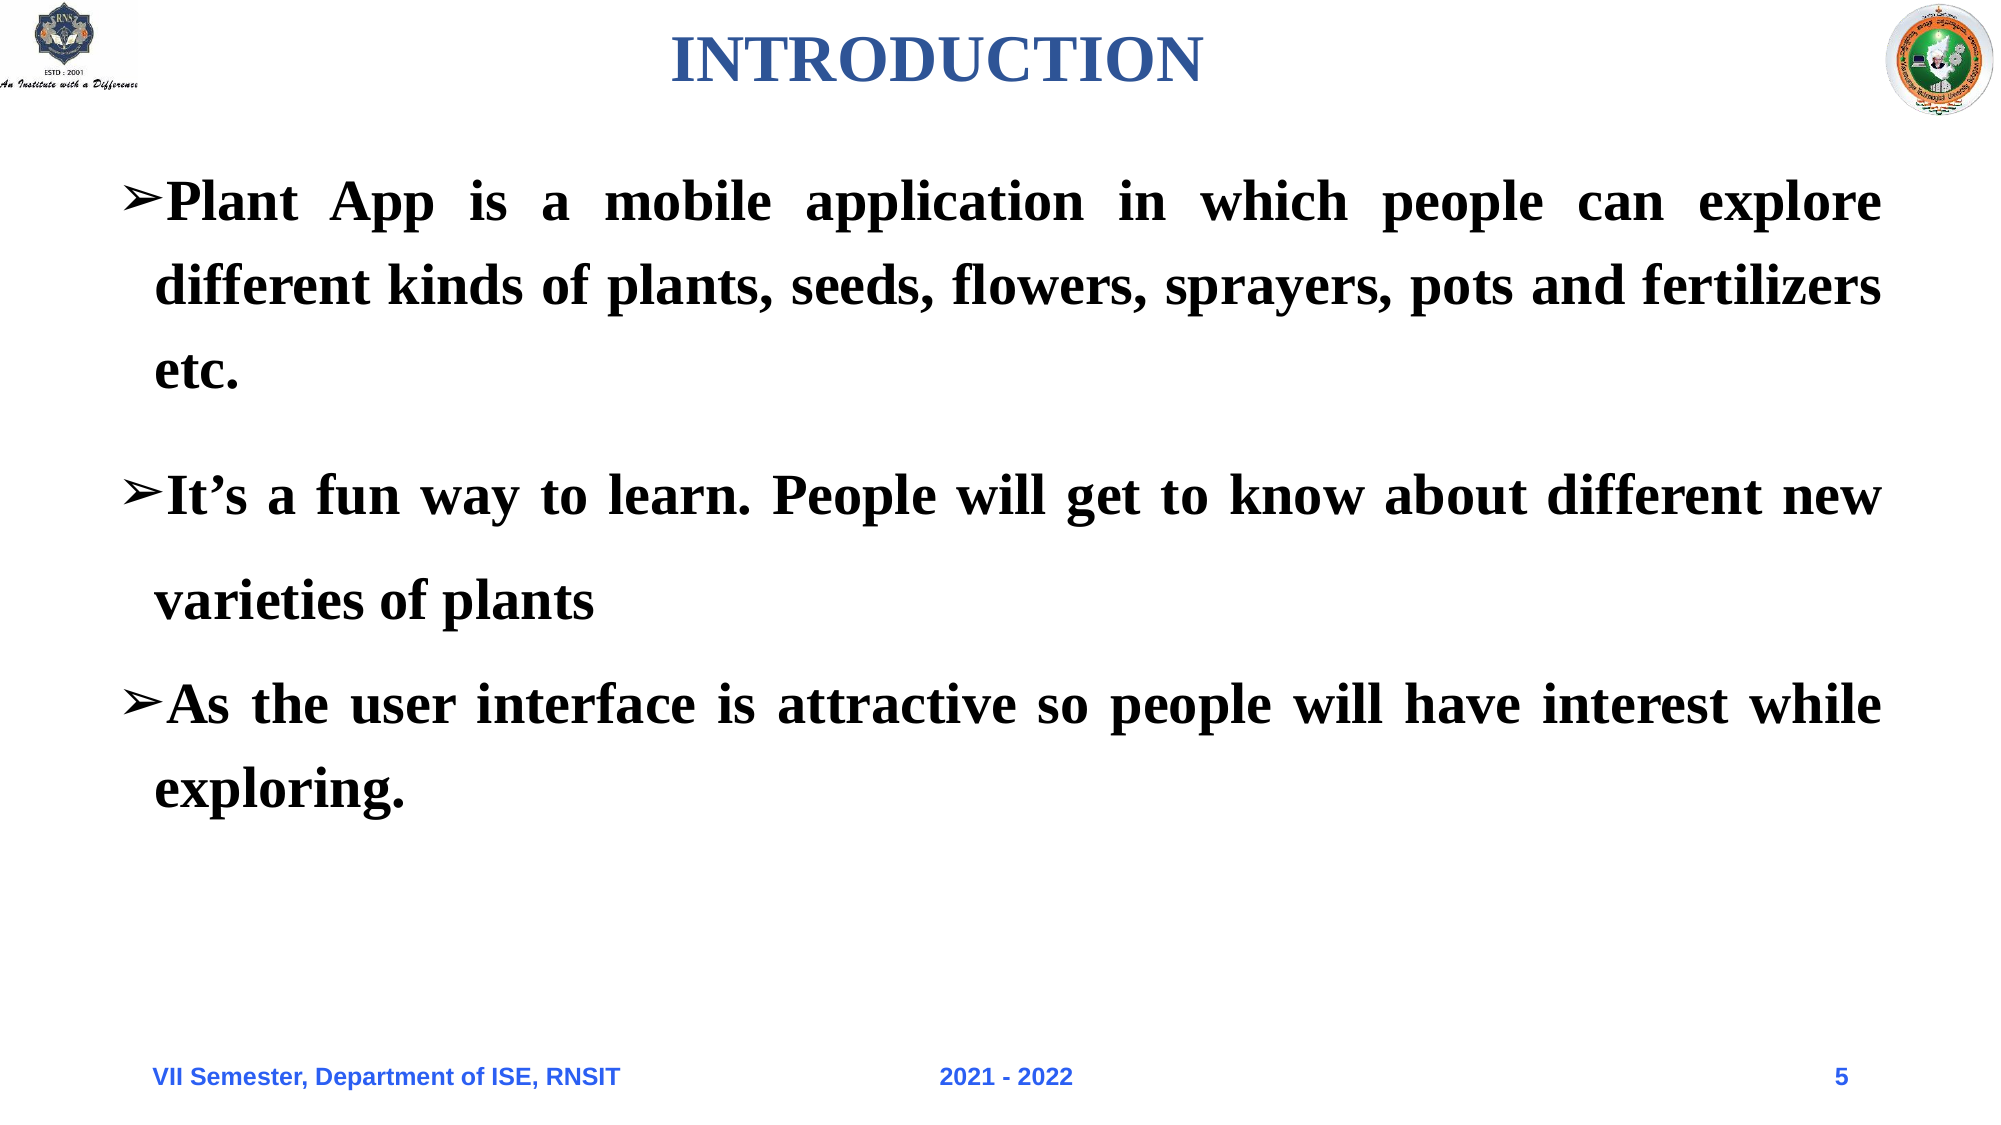

# INTRODUCTION
Plant App is a mobile application in which people can explore different kinds of plants, seeds, flowers, sprayers, pots and fertilizers etc.
It’s a fun way to learn. People will get to know about different new varieties of plants
As the user interface is attractive so people will have interest while exploring.
VII Semester, Department of ISE, RNSIT
2021 - 2022
5